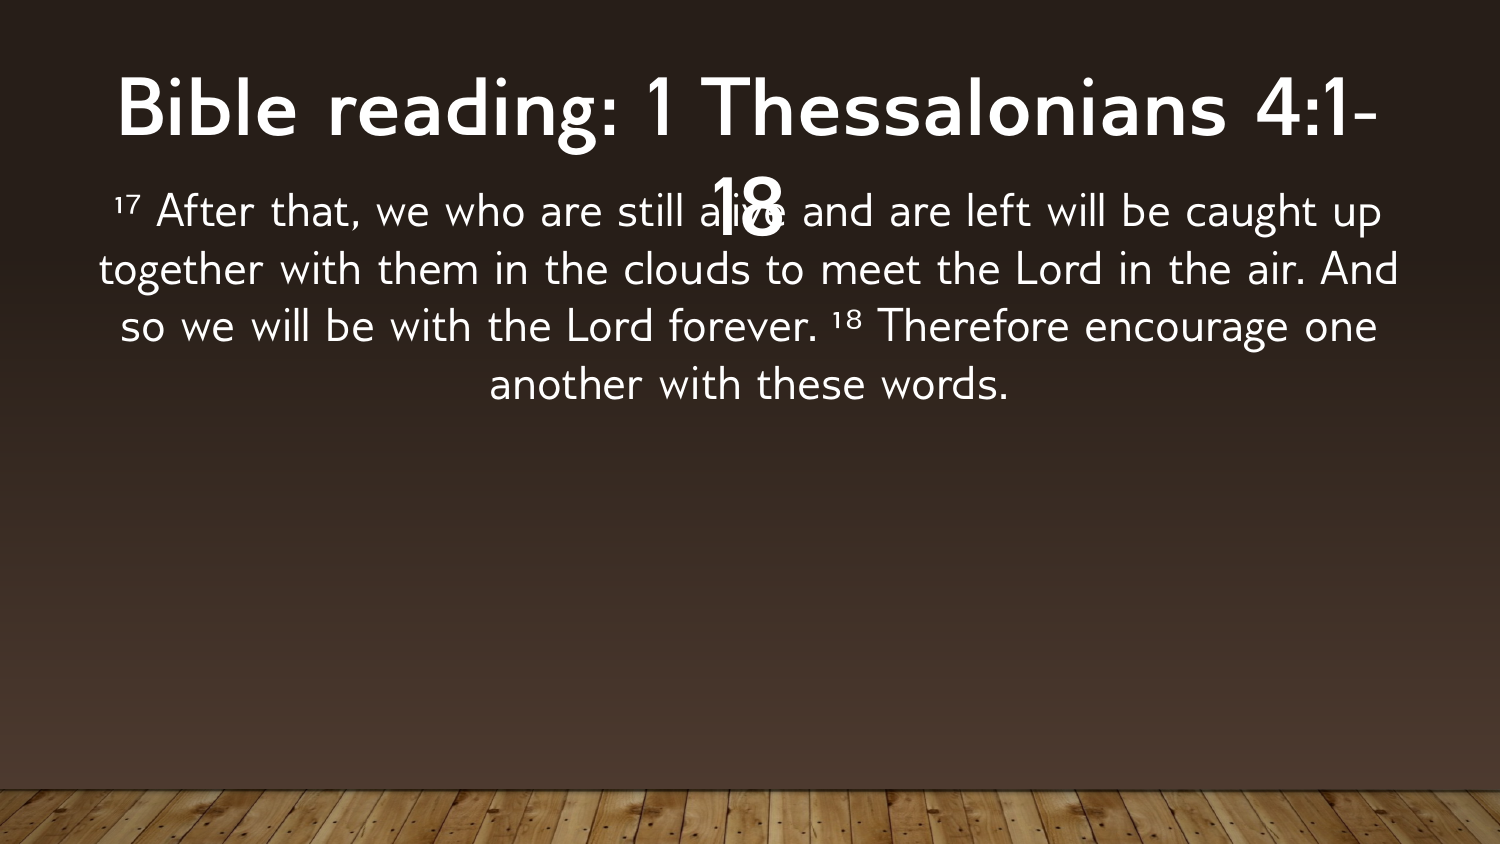

Bible reading: 1 Thessalonians 4:1-18
¹⁷ After that, we who are still alive and are left will be caught up together with them in the clouds to meet the Lord in the air. And so we will be with the Lord forever. ¹⁸ Therefore encourage one another with these words.